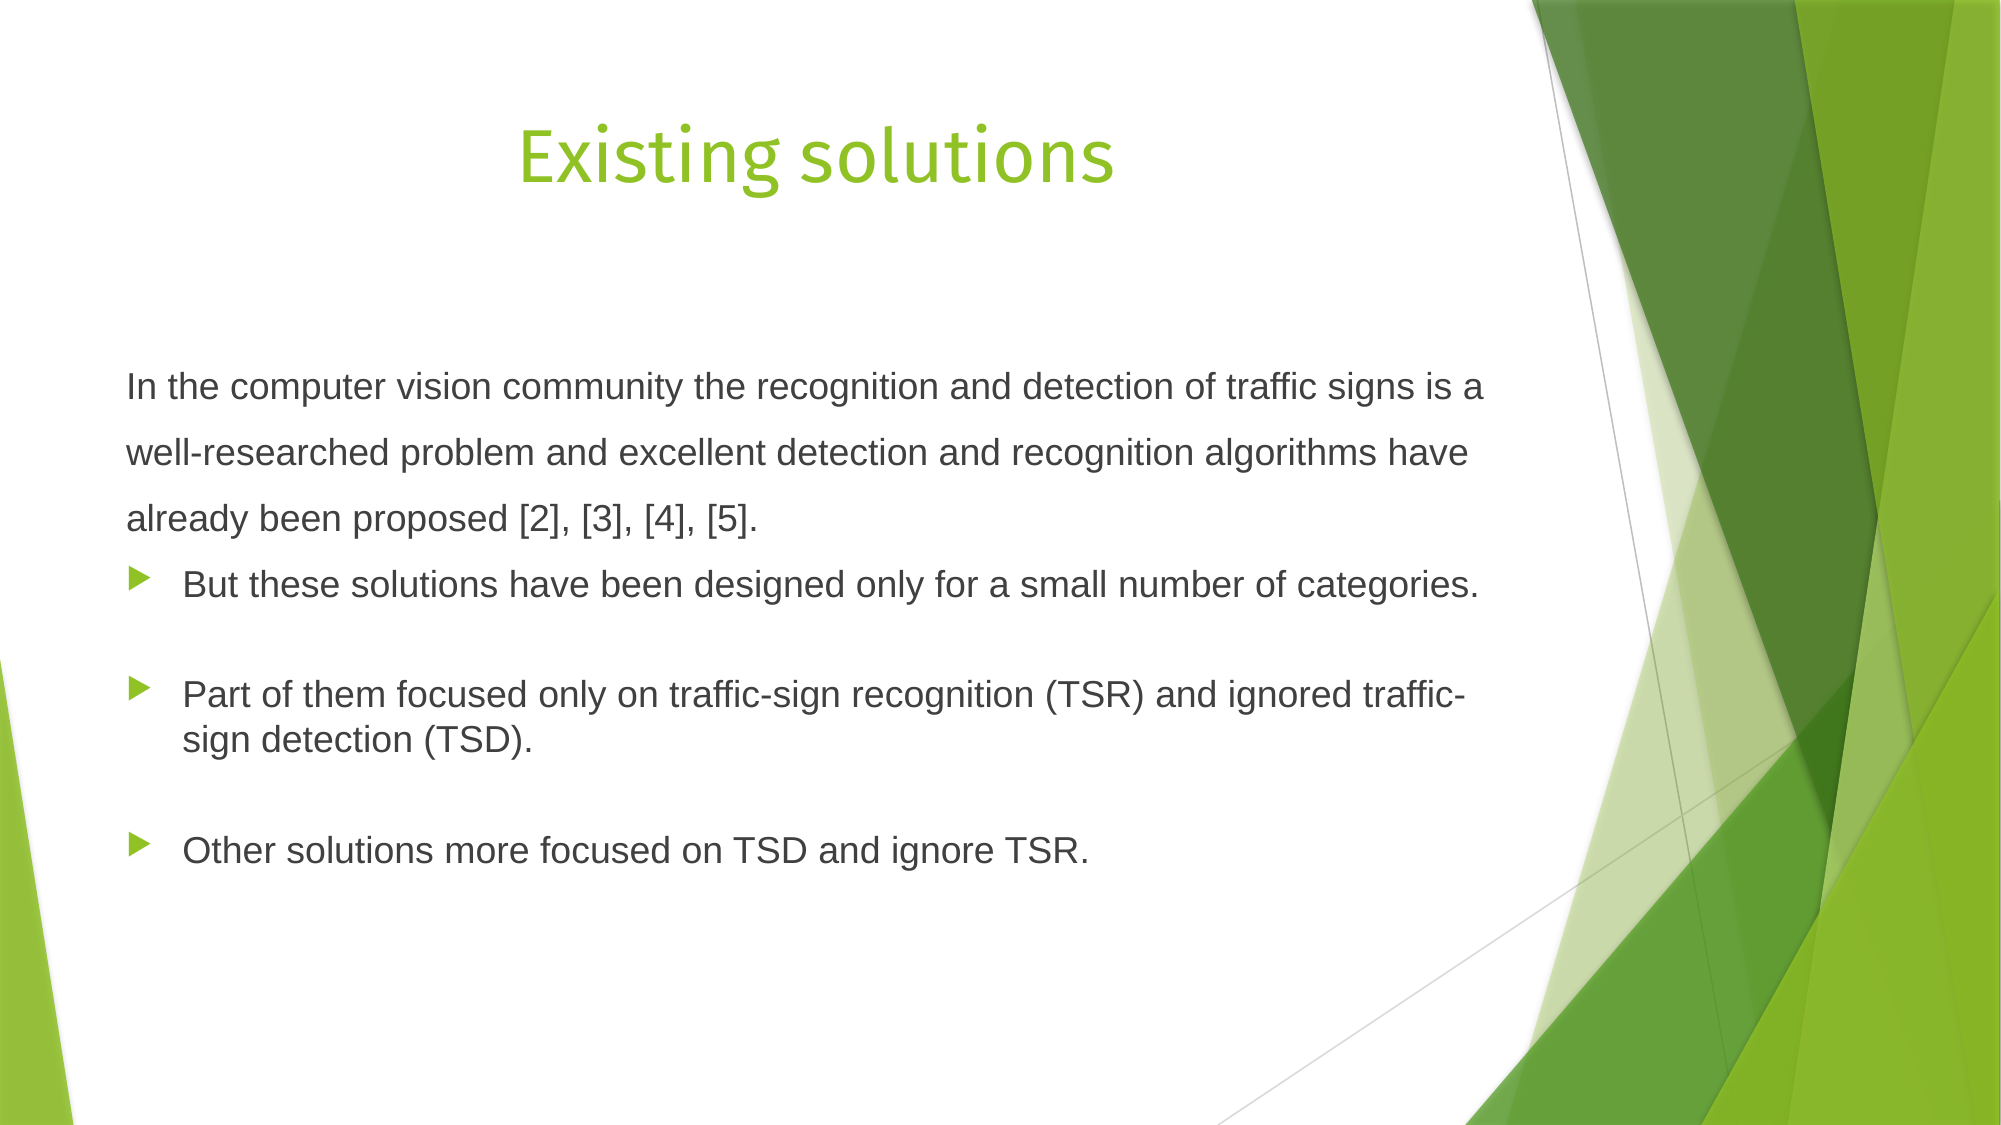

# Existing solutions
In the computer vision community the recognition and detection of traffic signs is a
well-researched problem and excellent detection and recognition algorithms have
already been proposed [2], [3], [4], [5].
But these solutions have been designed only for a small number of categories.
Part of them focused only on traffic-sign recognition (TSR) and ignored traffic-sign detection (TSD).
Other solutions more focused on TSD and ignore TSR.